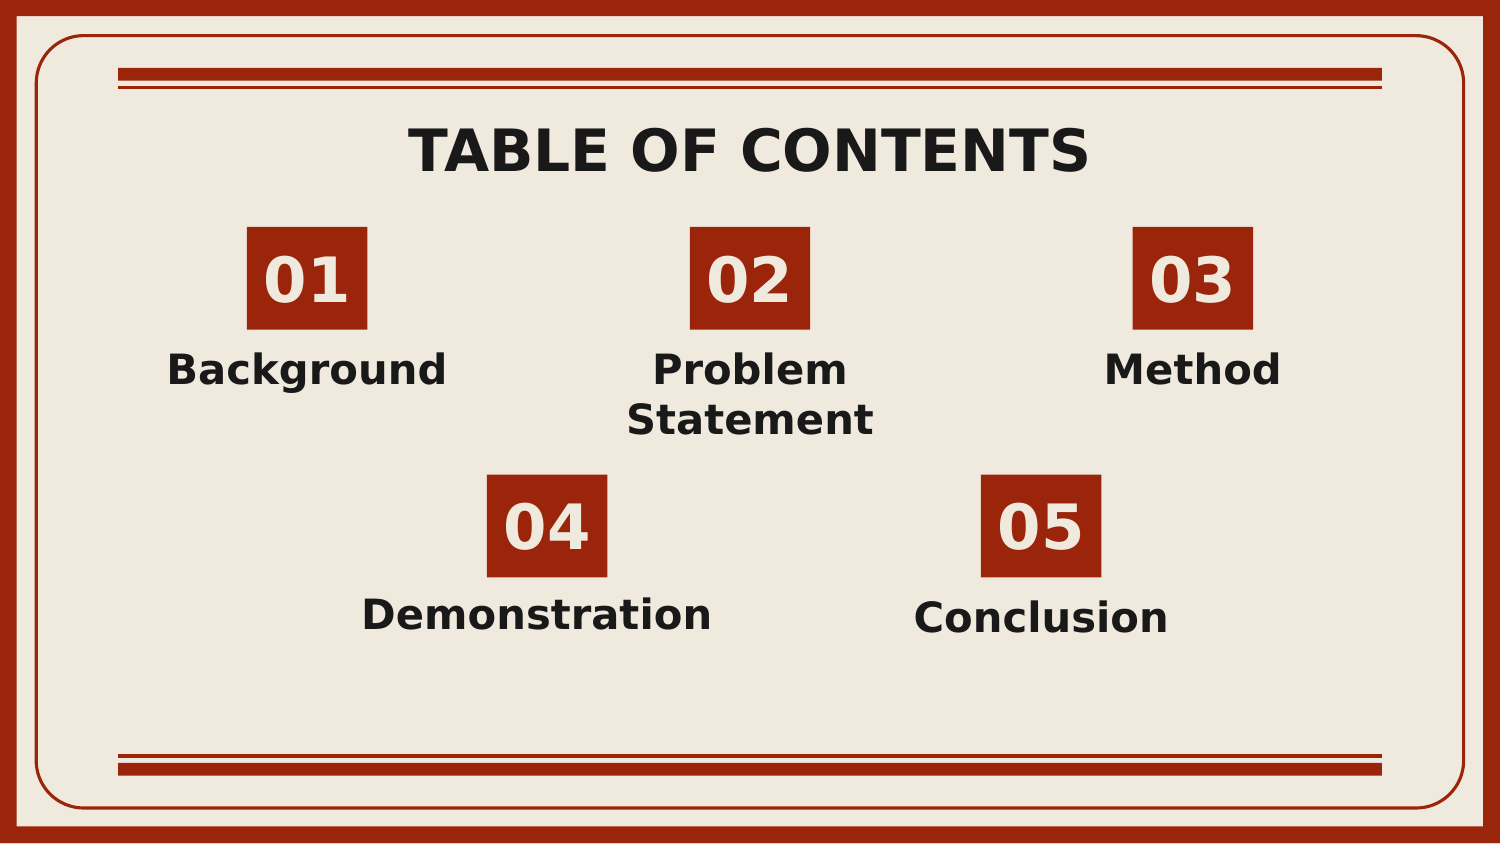

# TABLE OF CONTENTS
01
02
03
Background
Problem Statement
Method
05
04
Demonstration
Conclusion